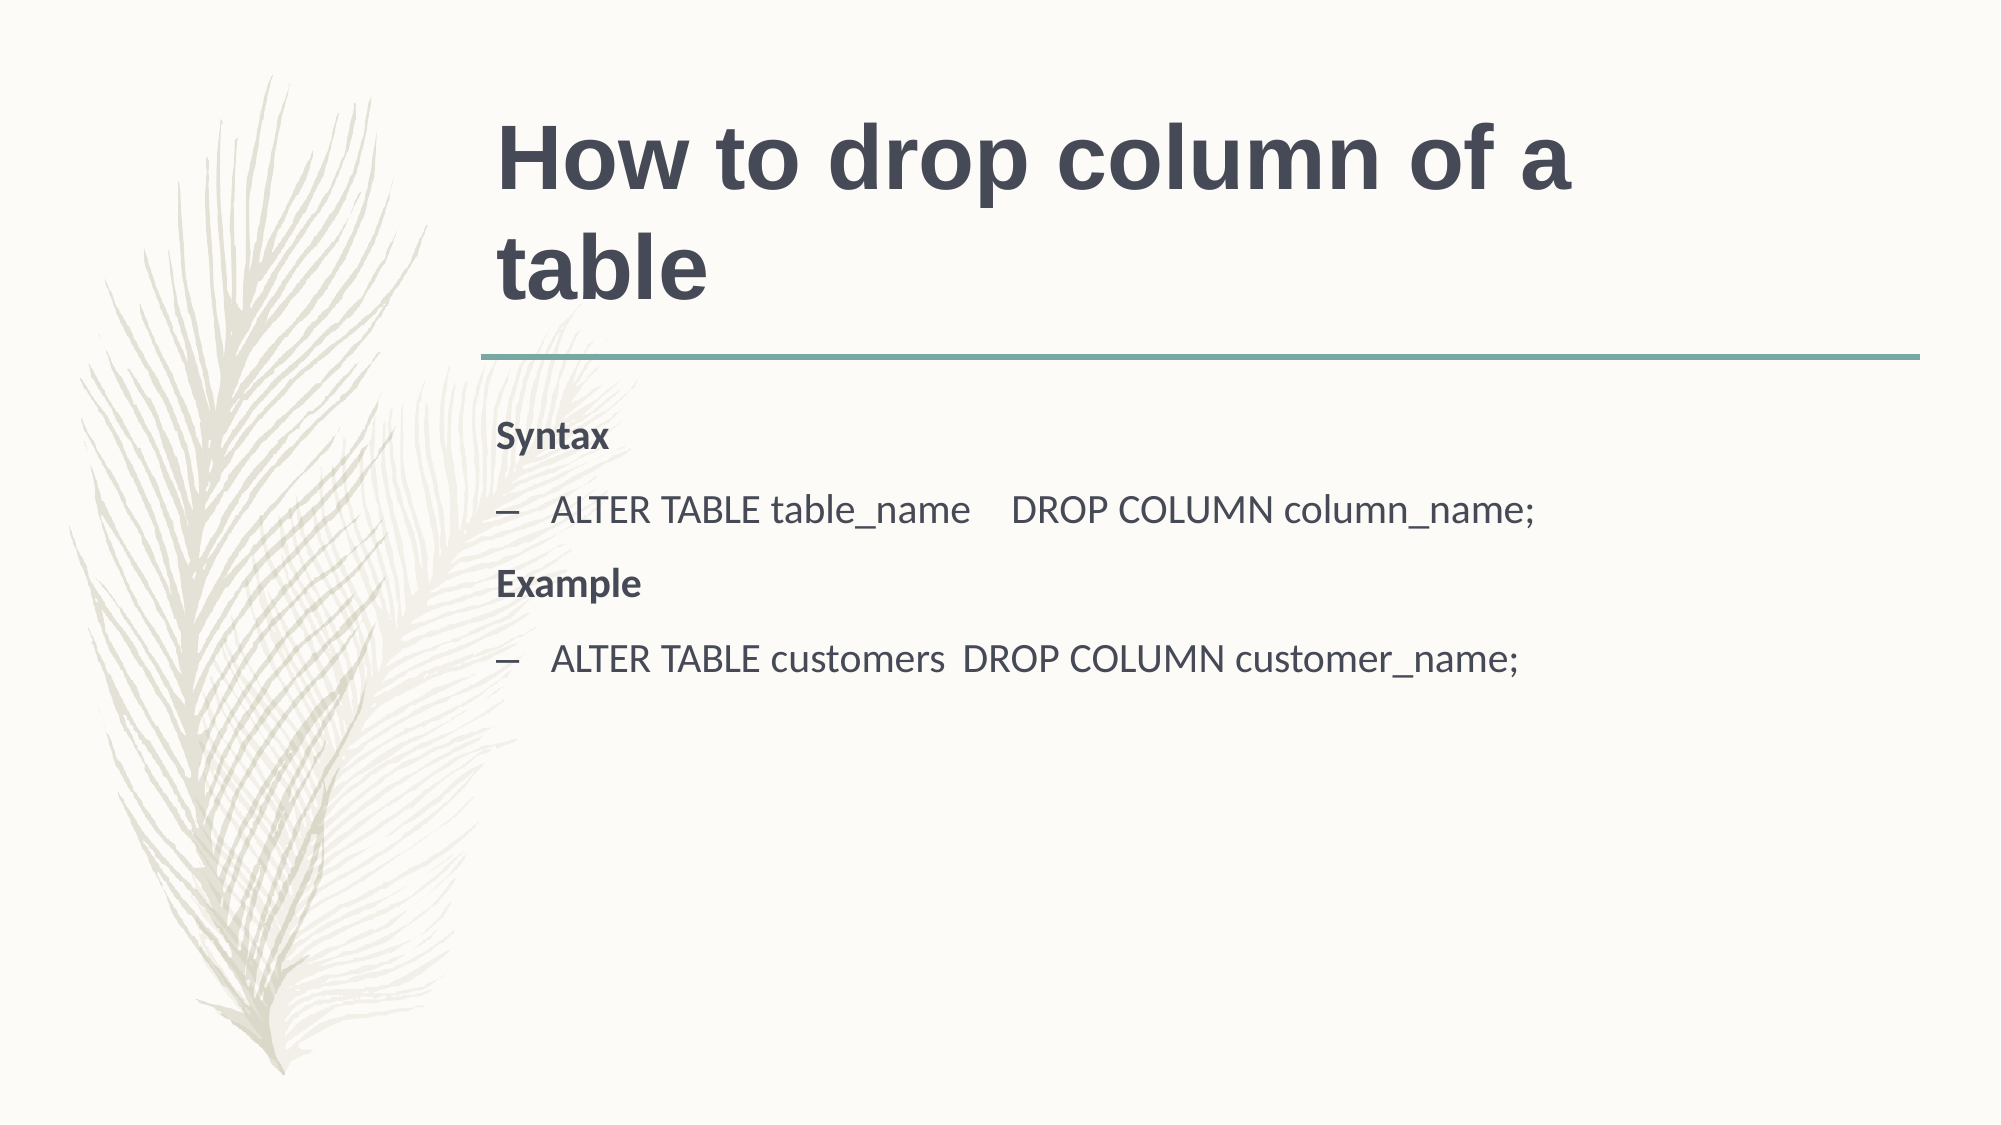

# How to drop column of a table
Syntax
–	ALTER TABLE table_name
Example
DROP COLUMN column_name;
–	ALTER TABLE customers DROP COLUMN customer_name;